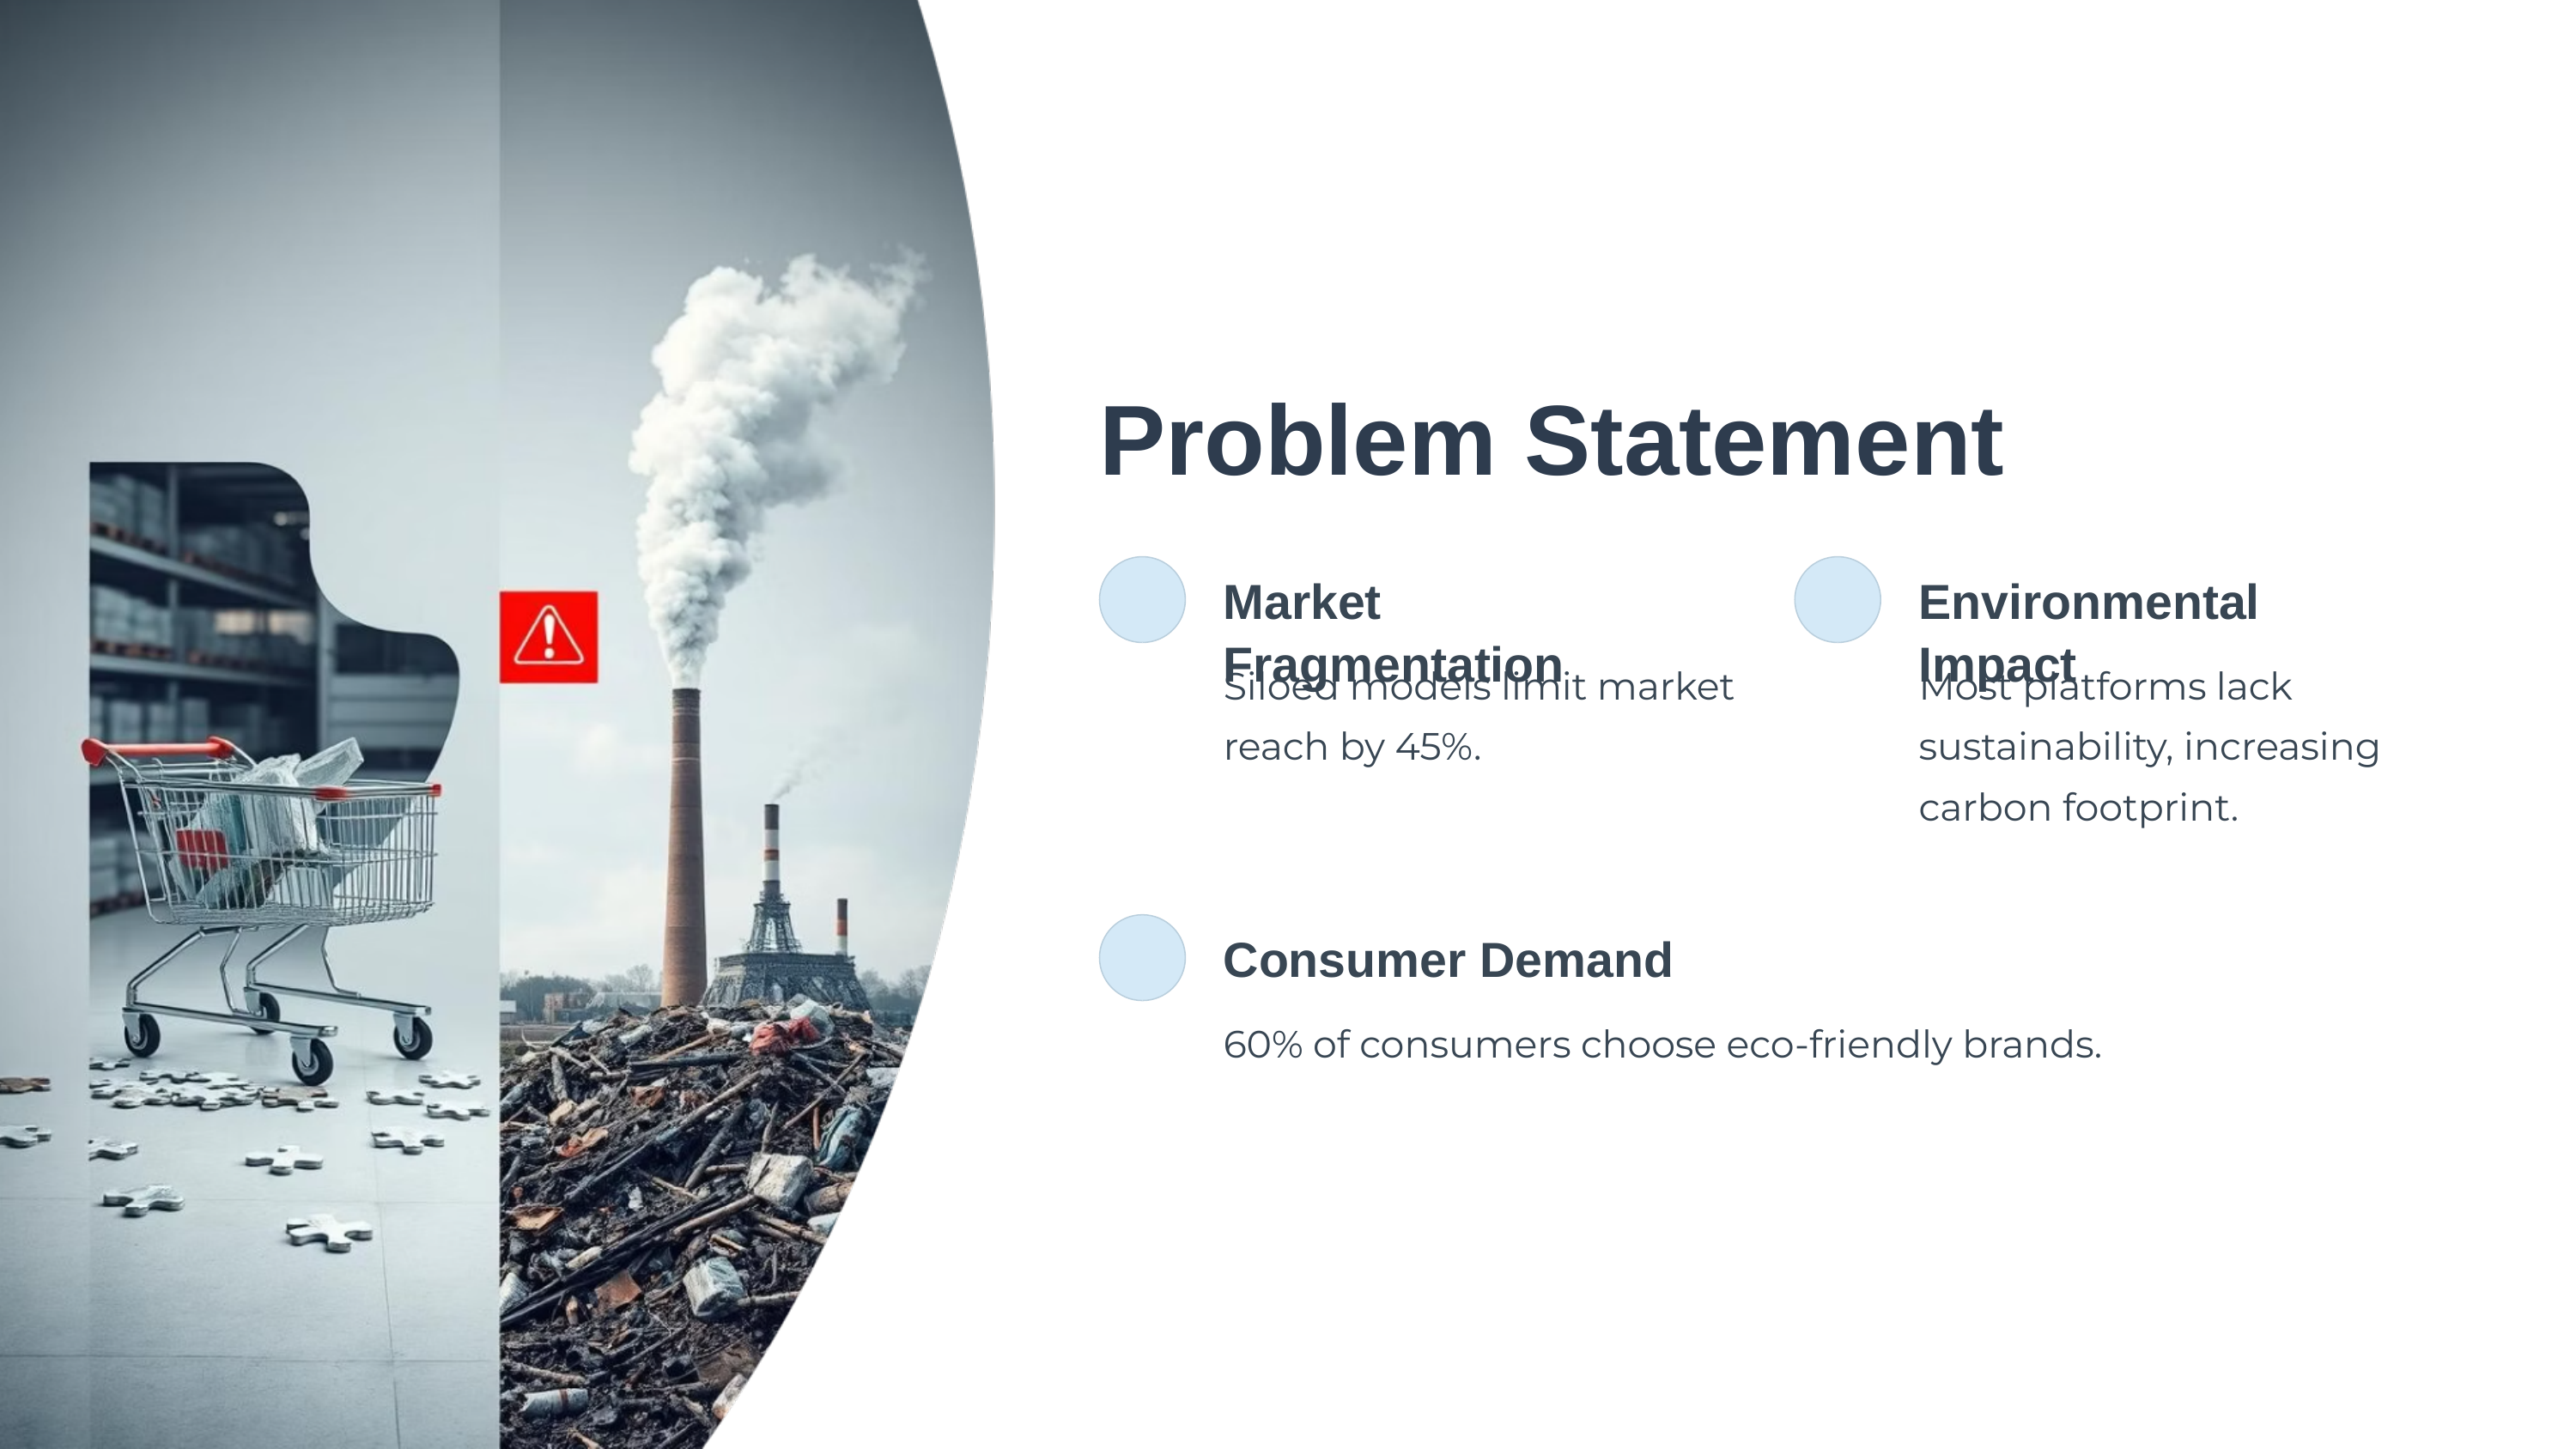

Problem Statement

Market Fragmentation

Environmental Impact

Siloed models limit market reach by 45%.

Most platforms lack sustainability, increasing carbon footprint.

Consumer Demand

60% of consumers choose eco-friendly brands.